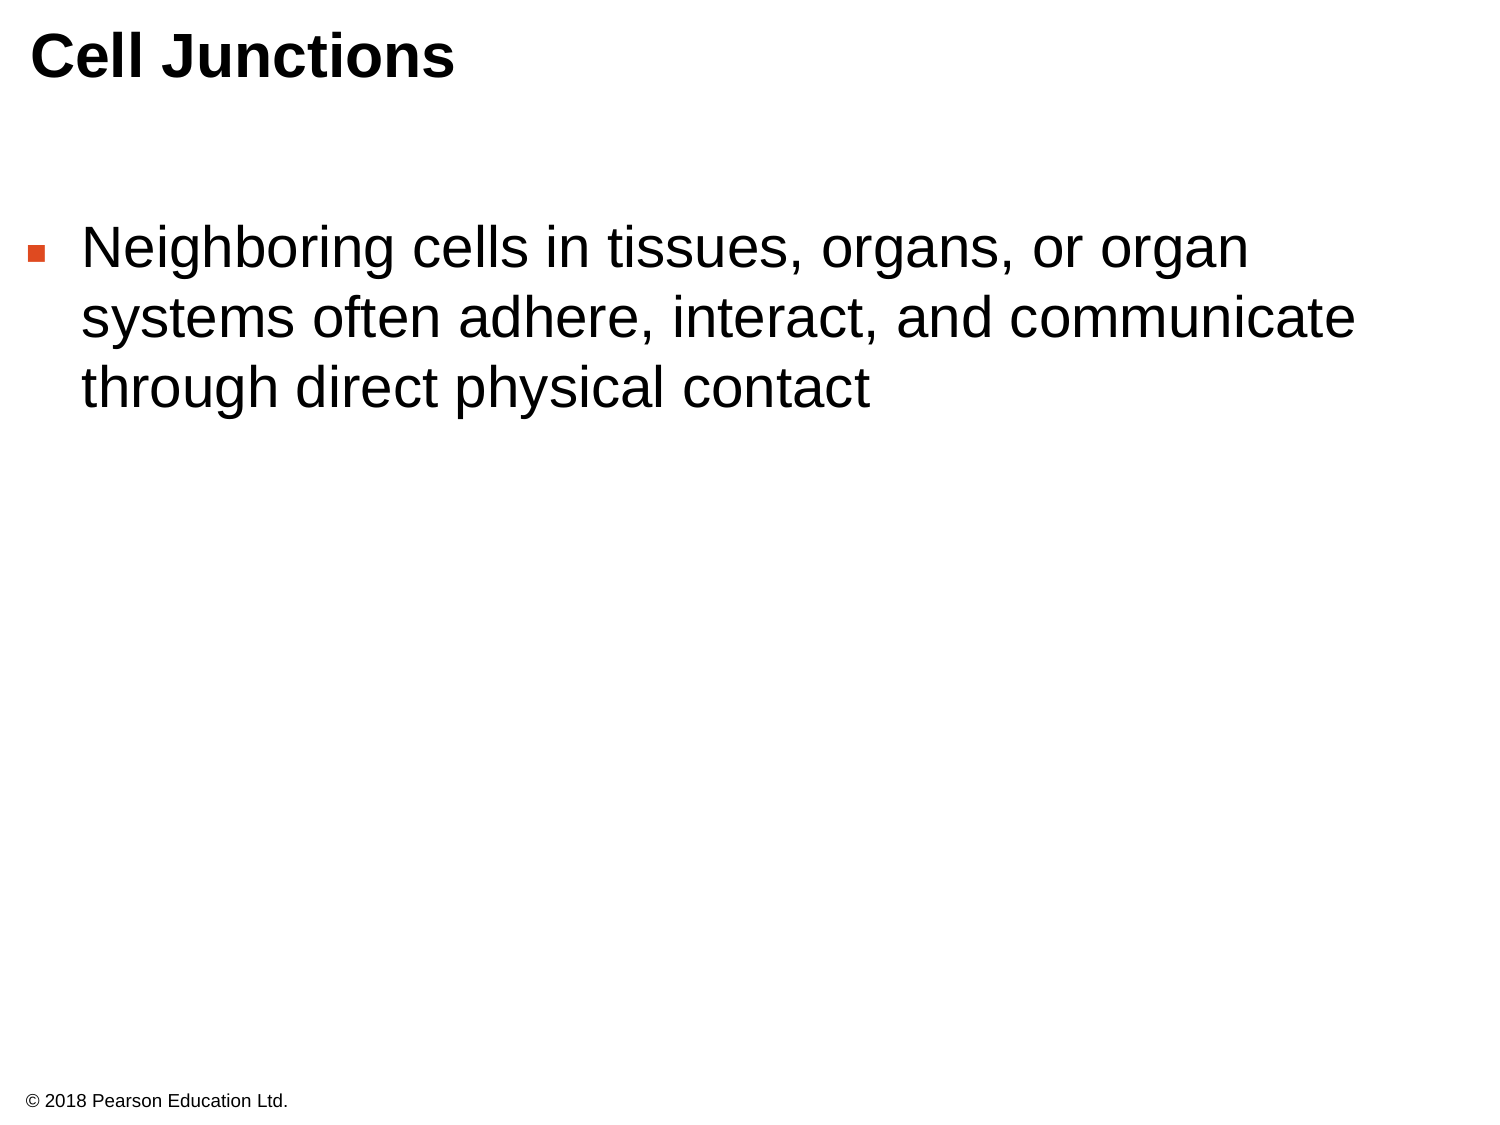

# Cell Junctions
Neighboring cells in tissues, organs, or organ systems often adhere, interact, and communicate through direct physical contact
© 2018 Pearson Education Ltd.